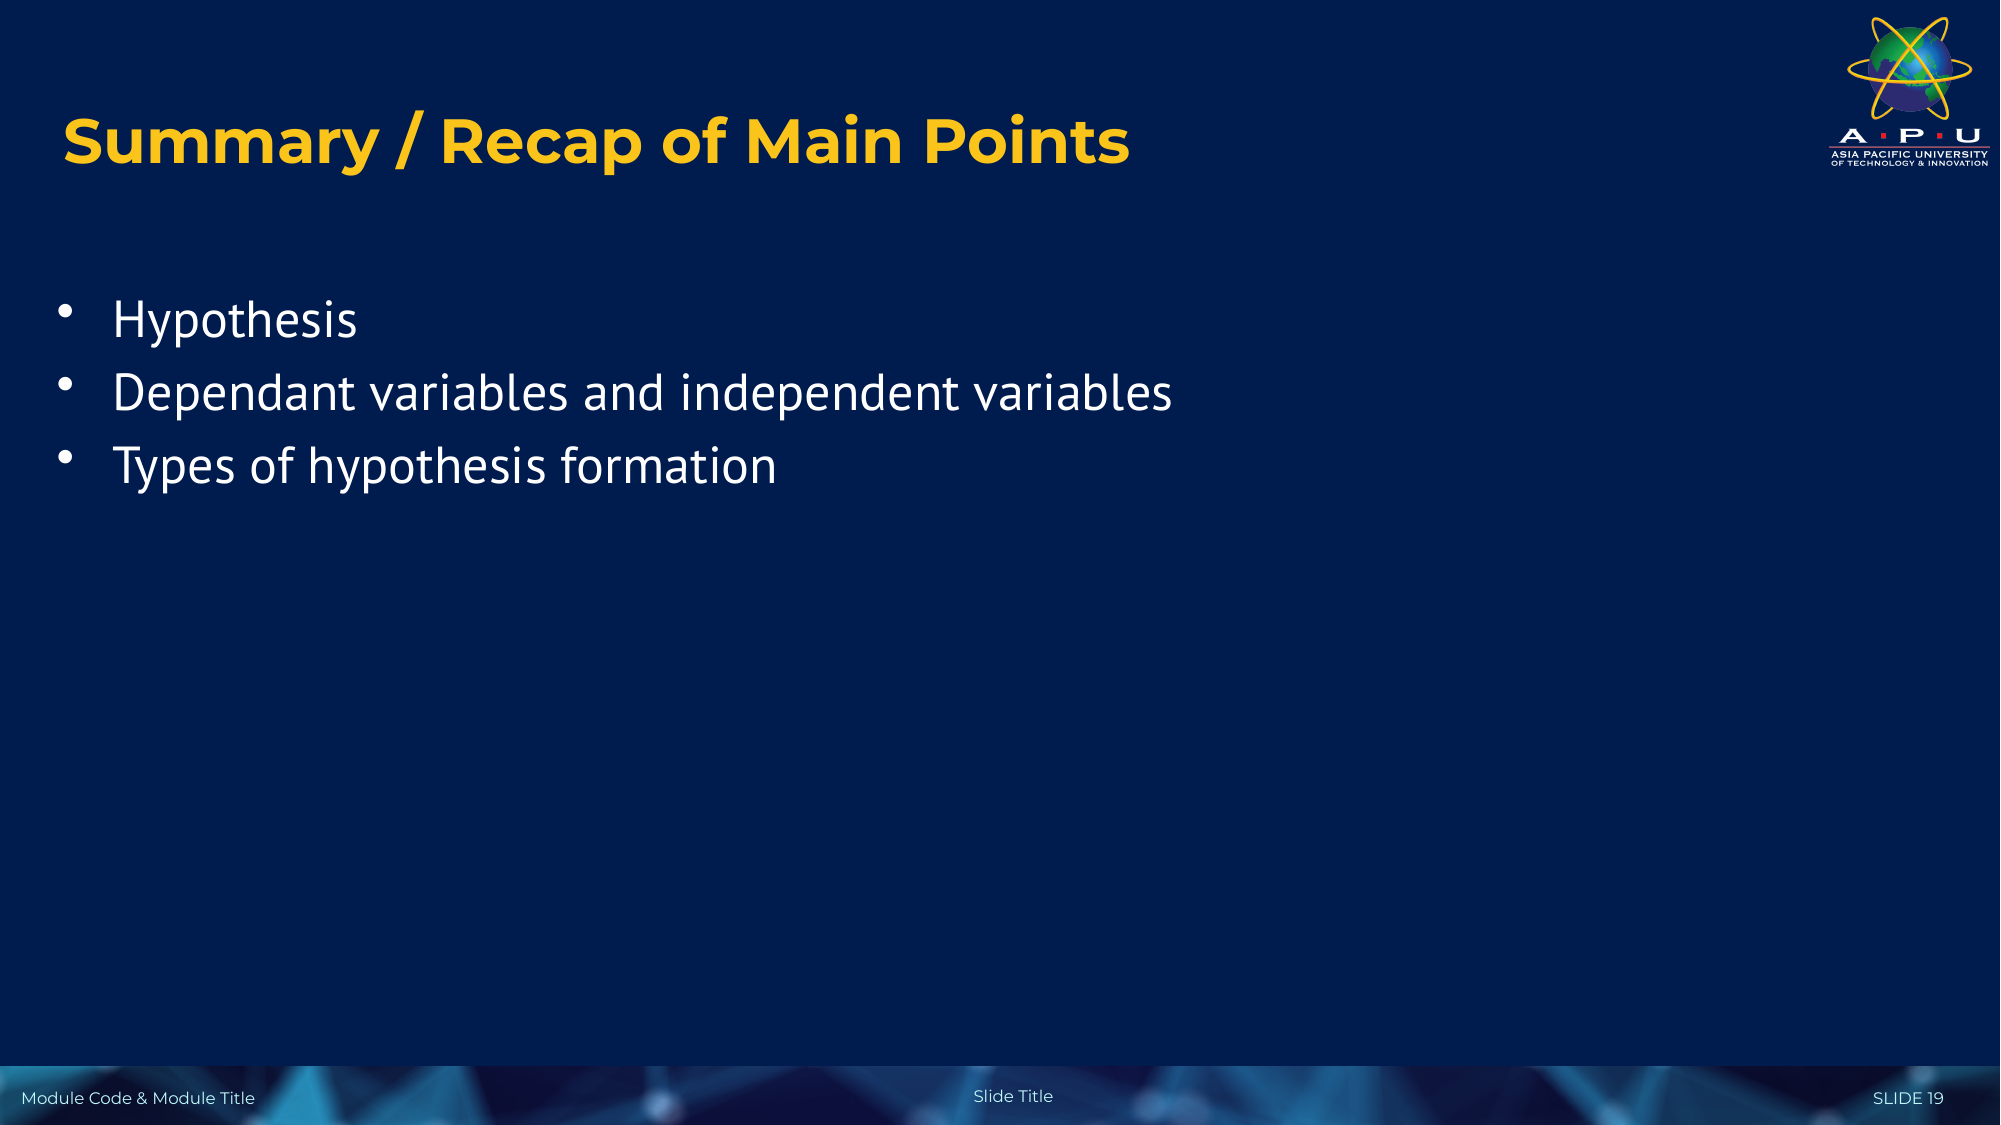

# Summary / Recap of Main Points
Hypothesis
Dependant variables and independent variables
Types of hypothesis formation